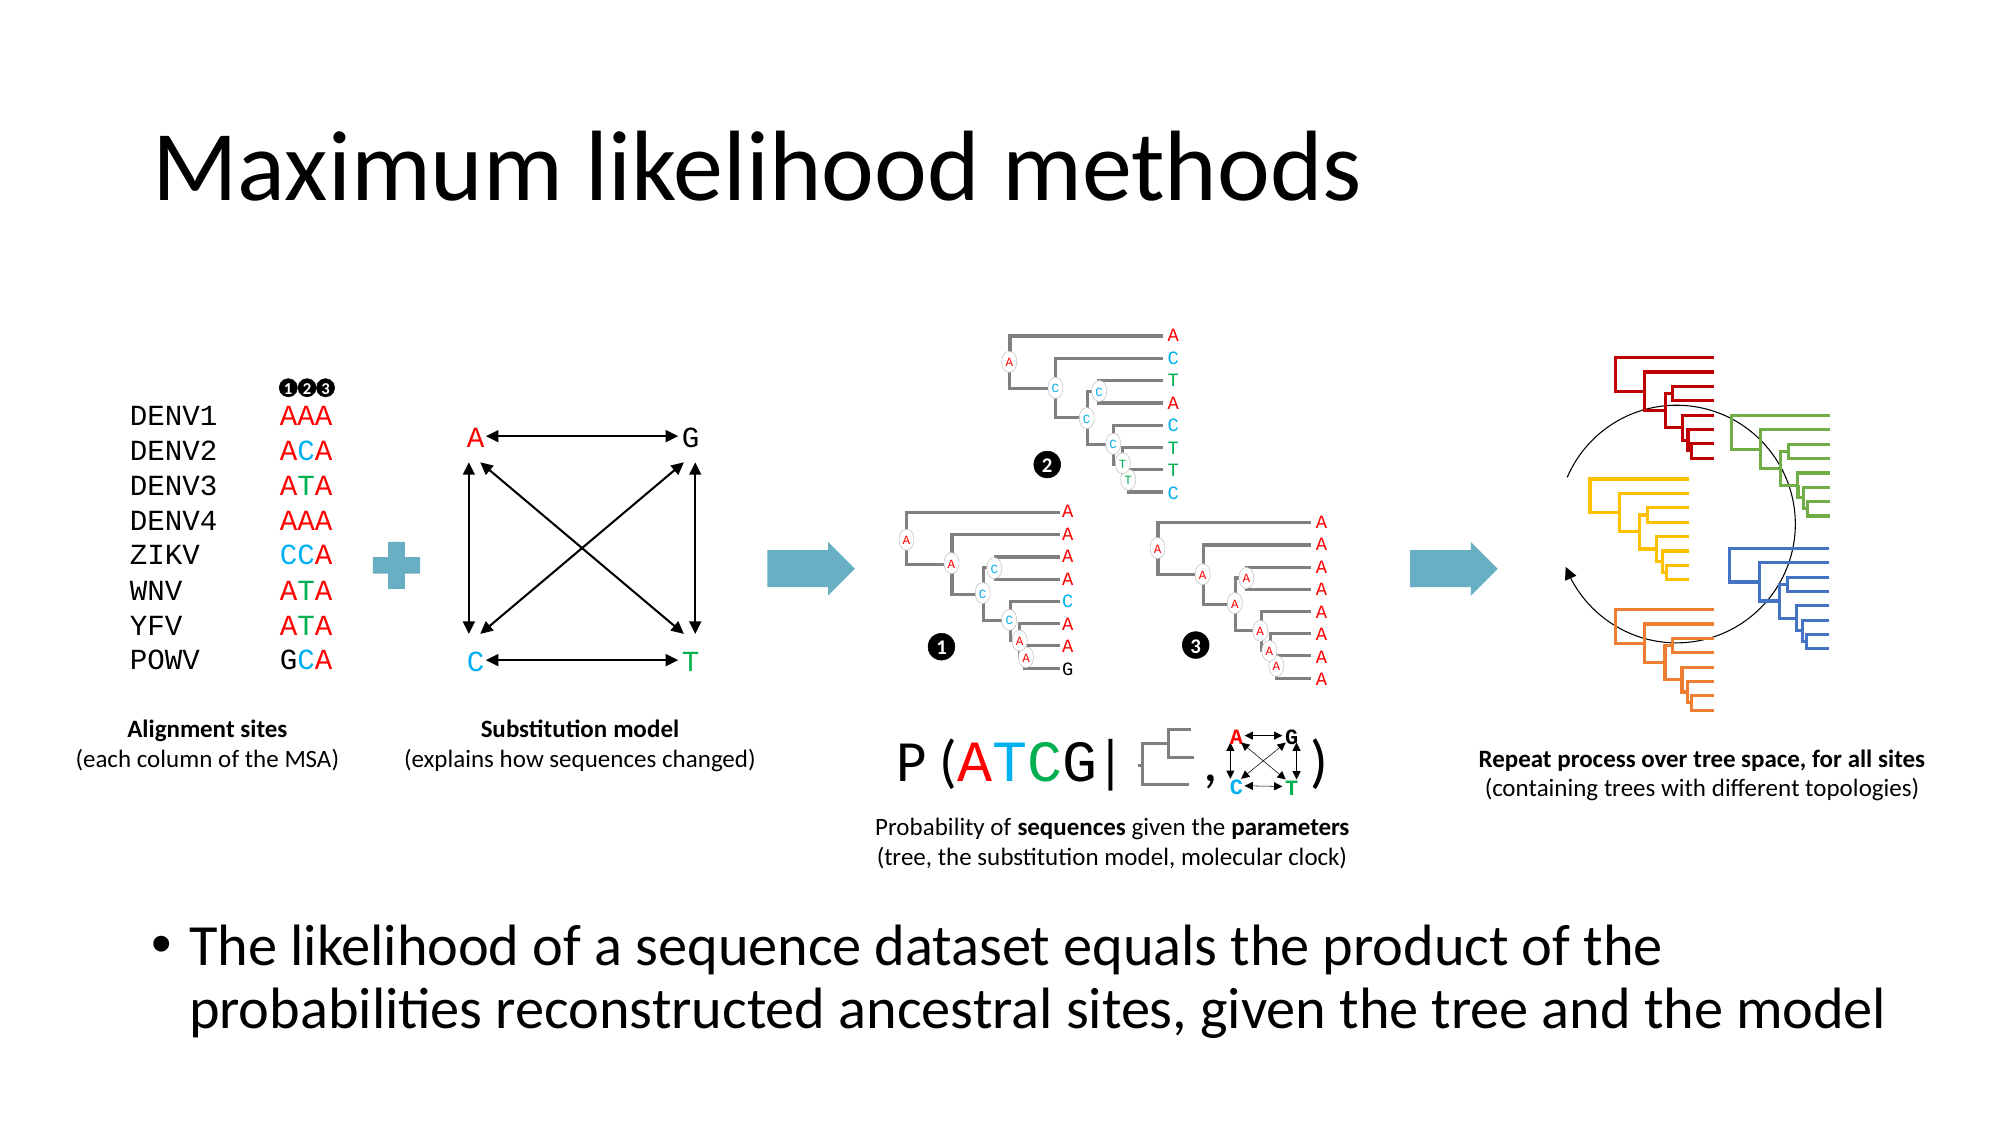

# Maximum likelihood methods
A
C
T
A
C
T
T
C

A
C
C
C
C
T
T

1
2
3
DENV1	AAA
DENV2	ACA
DENV3	ATA
DENV4	AAA
ZIKV	CCA
WNV	ATA
YFV	ATA
POWV	GCA
A
G
T
C
2
A
A
A
A
C
A
A
G

A
A
C
C
C
A
A
A
A
A
A
A
A
A
A

A
A
A
A
A
A
A

3
1
Alignment sites
(each column of the MSA)
Substitution model
(explains how sequences changed)
P (ATCG|      ,       )
A
G
C
T

Repeat process over tree space, for all sites
(containing trees with different topologies)
Probability of sequences given the parameters (tree, the substitution model, molecular clock)
The likelihood of a sequence dataset equals the product of the probabilities reconstructed ancestral sites, given the tree and the model